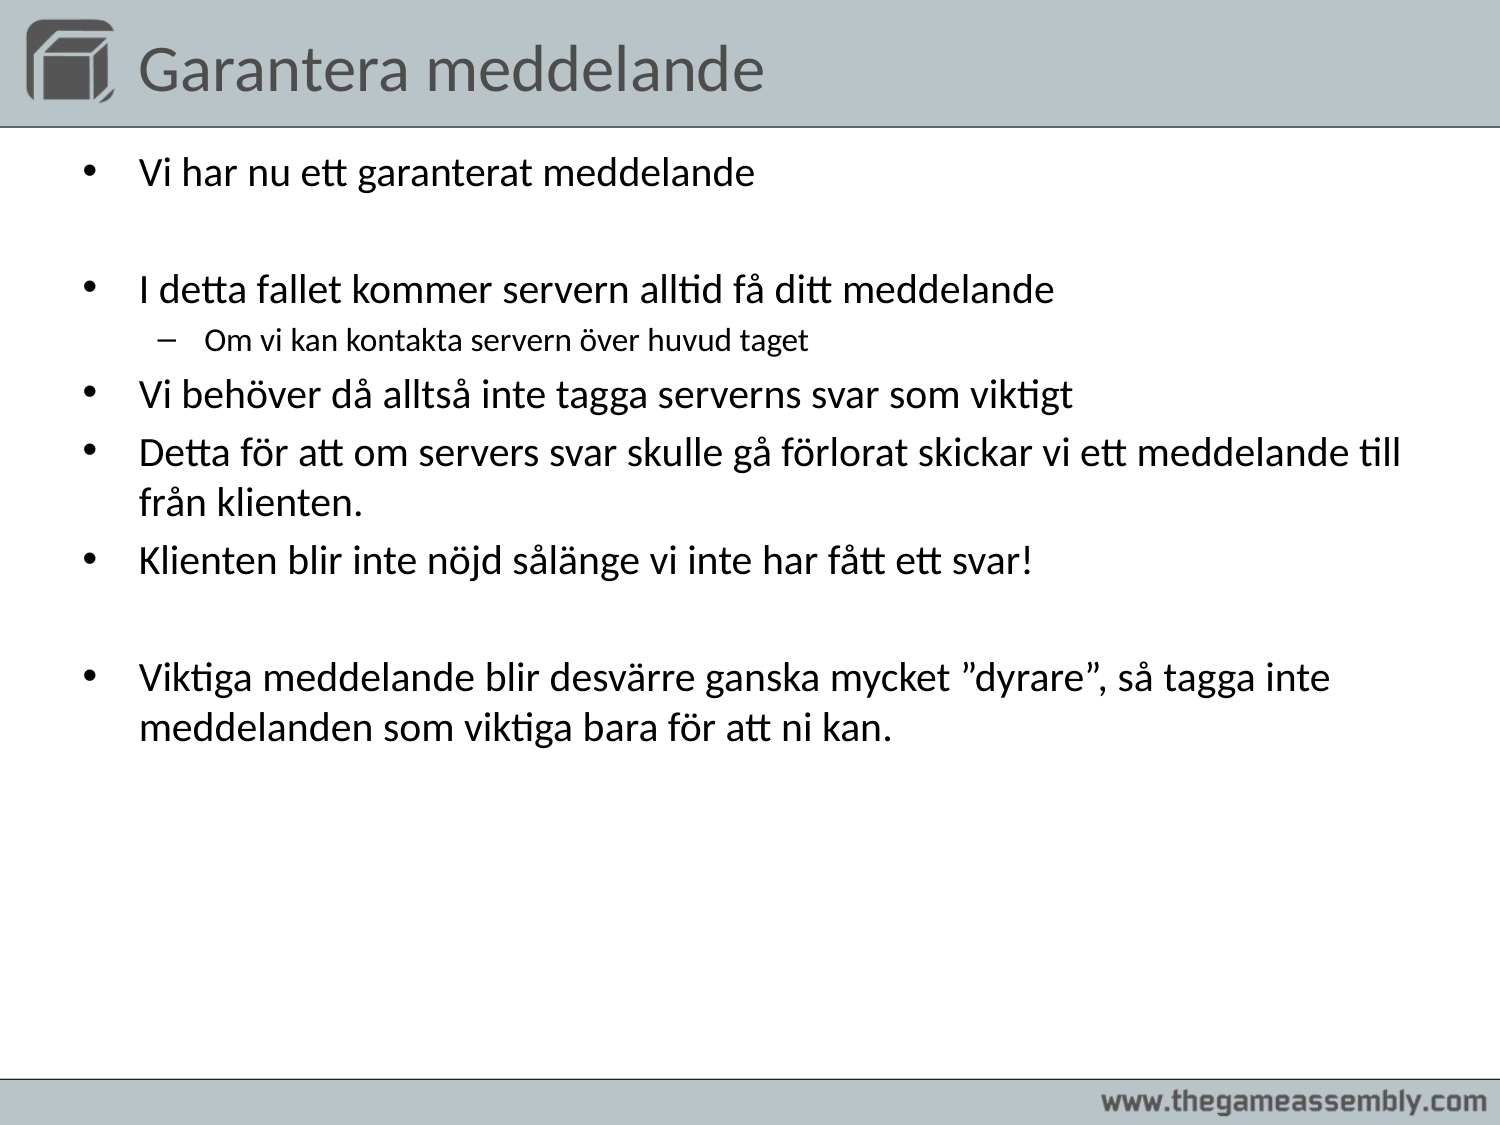

Garantera meddelande
Vi har nu ett garanterat meddelande

I detta fallet kommer servern alltid få ditt meddelande
Om vi kan kontakta servern över huvud taget
Vi behöver då alltså inte tagga serverns svar som viktigt
Detta för att om servers svar skulle gå förlorat skickar vi ett meddelande till från klienten.
Klienten blir inte nöjd sålänge vi inte har fått ett svar!

Viktiga meddelande blir desvärre ganska mycket ”dyrare”, så tagga inte meddelanden som viktiga bara för att ni kan.